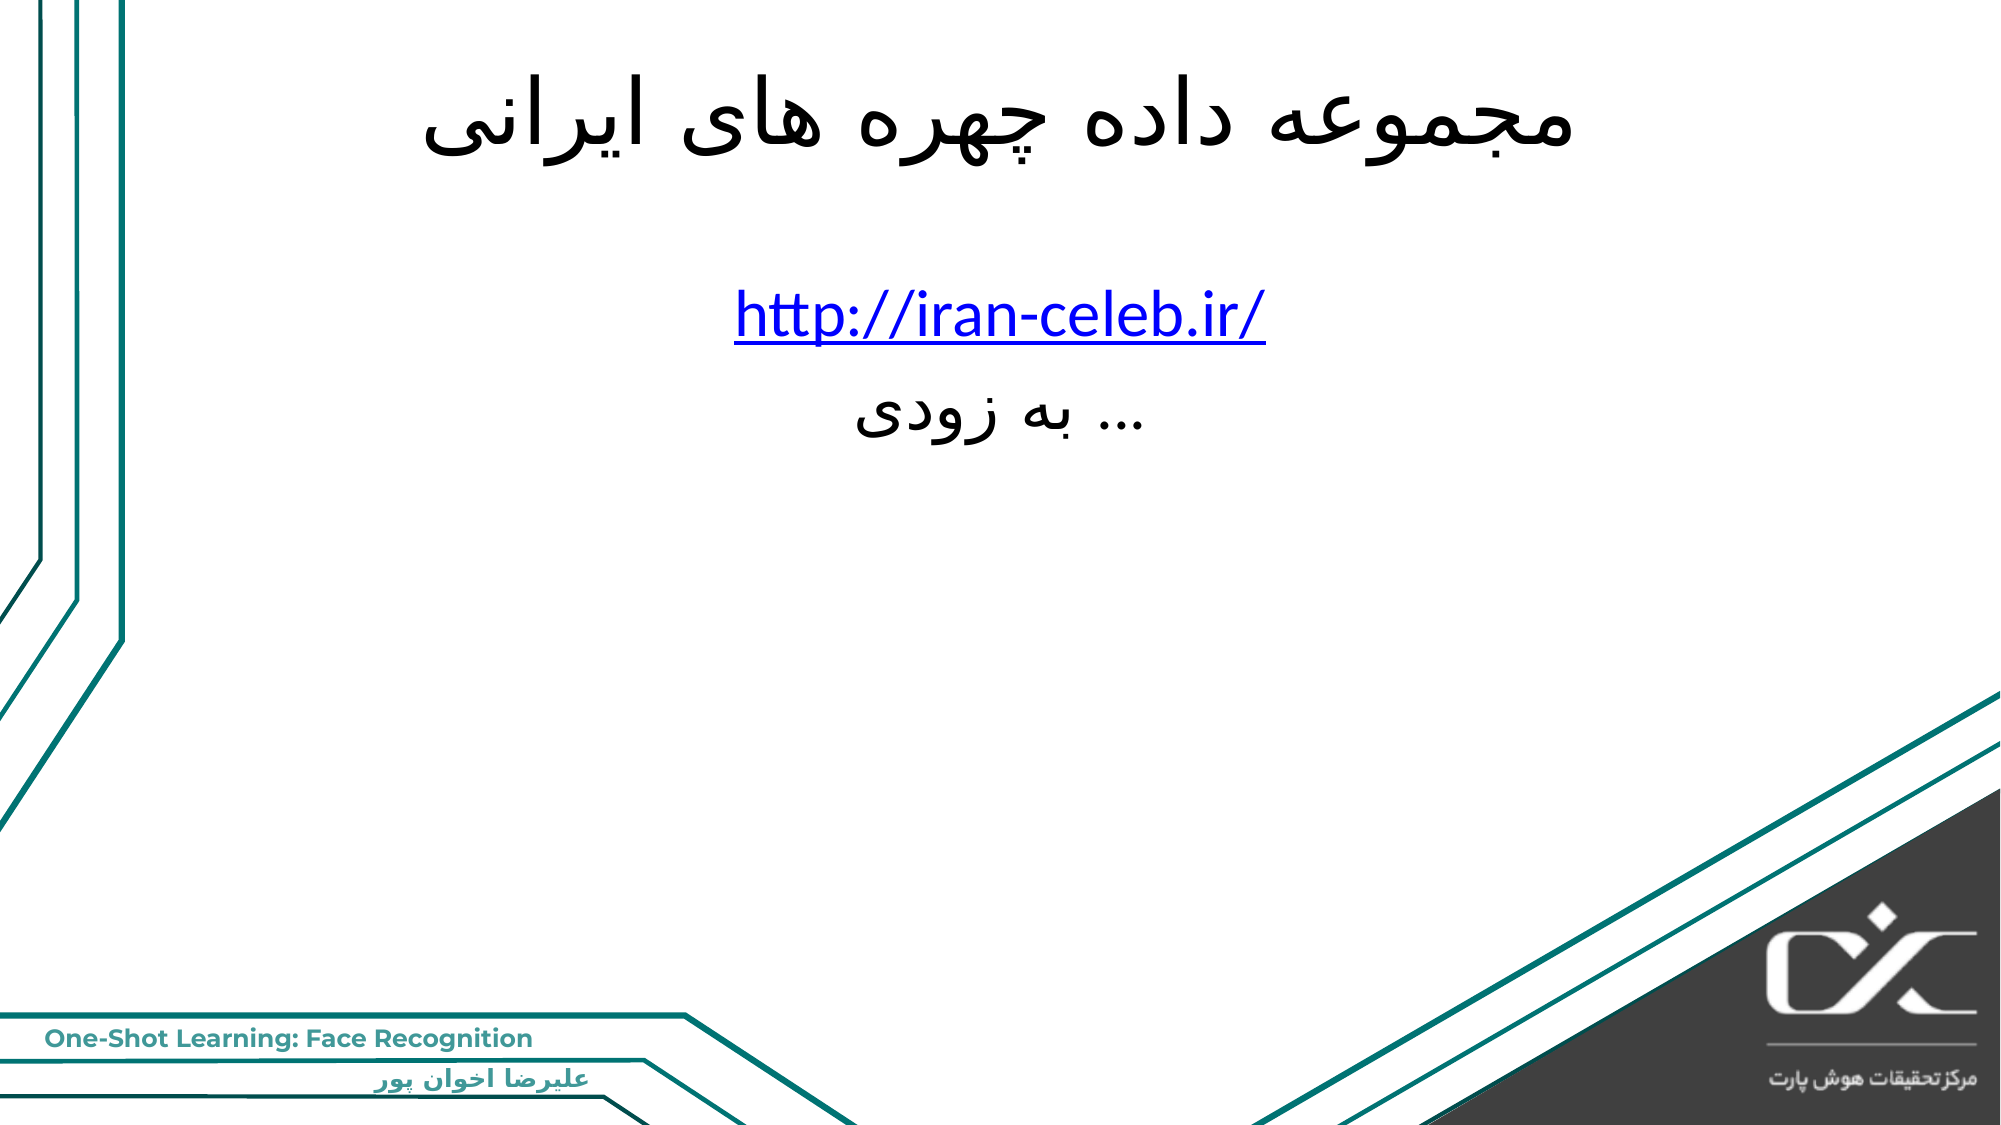

# مجموعه داده چهره های ایرانی
http://iran-celeb.ir/
به زودی ...